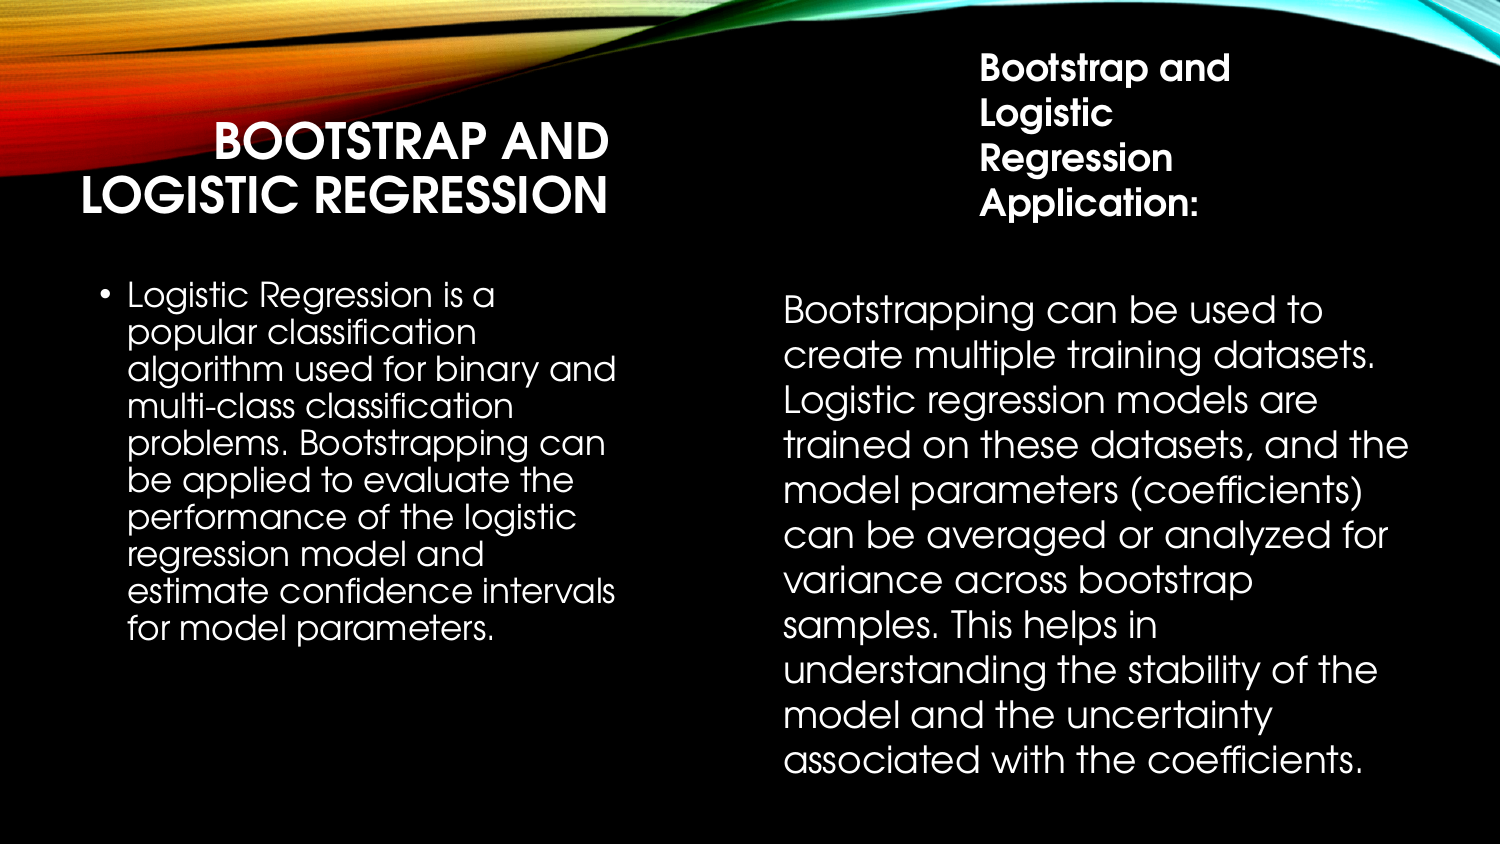

Bootstrap and Logistic Regression
Application:
# Bootstrap and Logistic Regression
Logistic Regression is a popular classification algorithm used for binary and multi-class classification problems. Bootstrapping can be applied to evaluate the performance of the logistic regression model and estimate confidence intervals for model parameters.
Bootstrapping can be used to create multiple training datasets. Logistic regression models are trained on these datasets, and the model parameters (coefficients) can be averaged or analyzed for variance across bootstrap samples. This helps in understanding the stability of the model and the uncertainty associated with the coefficients.